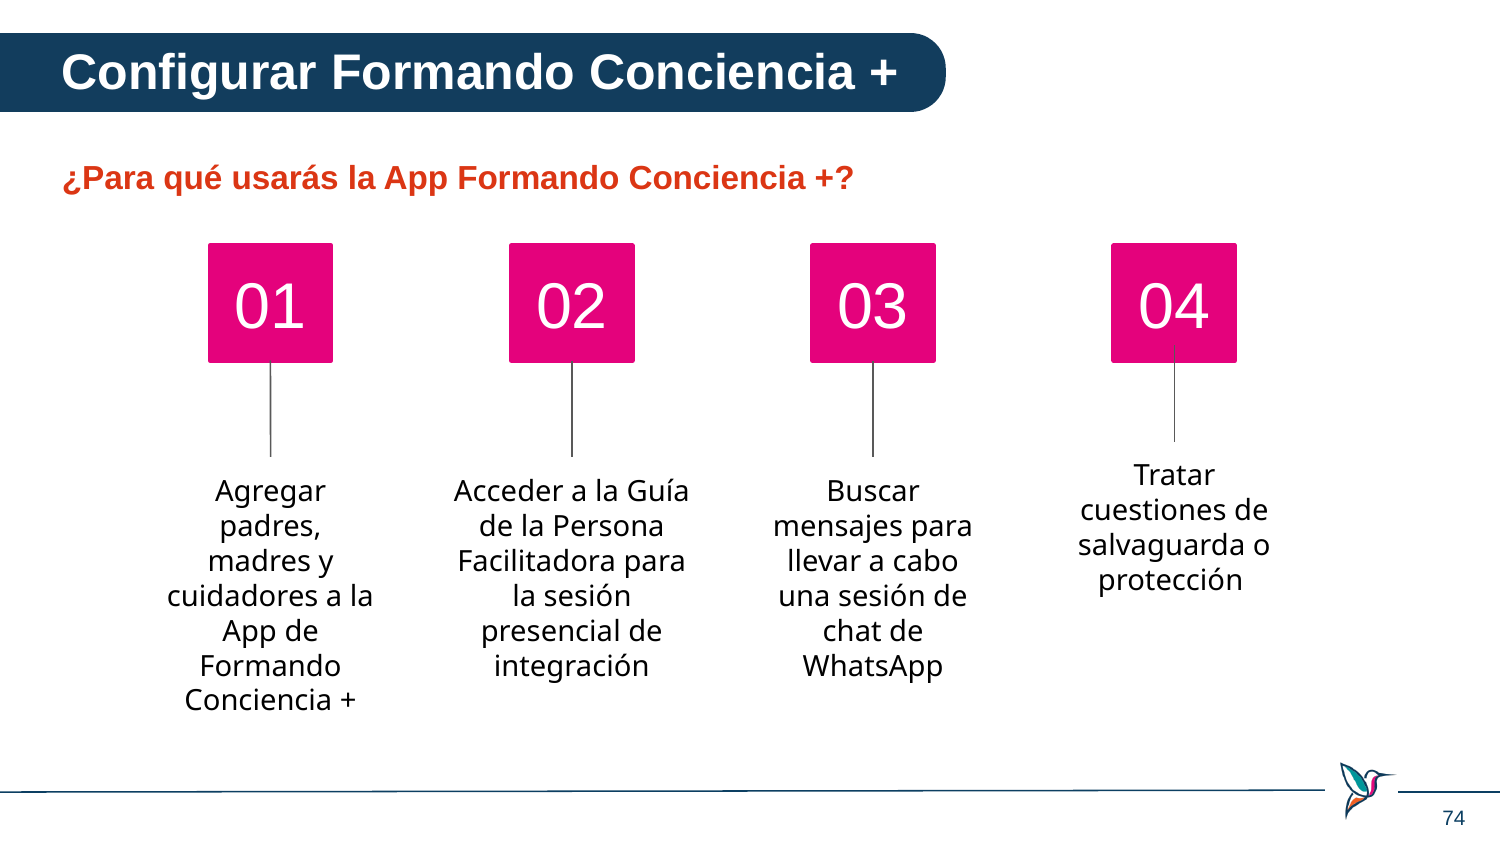

Configurar Formando Conciencia +
¿Para qué usarás la App Formando Conciencia +?
01
Agregar padres, madres y cuidadores a la App de Formando Conciencia +
02
Acceder a la Guía de la Persona Facilitadora para la sesión presencial de integración
03
Buscar mensajes para llevar a cabo una sesión de chat de WhatsApp
04
Tratar cuestiones de salvaguarda o protección